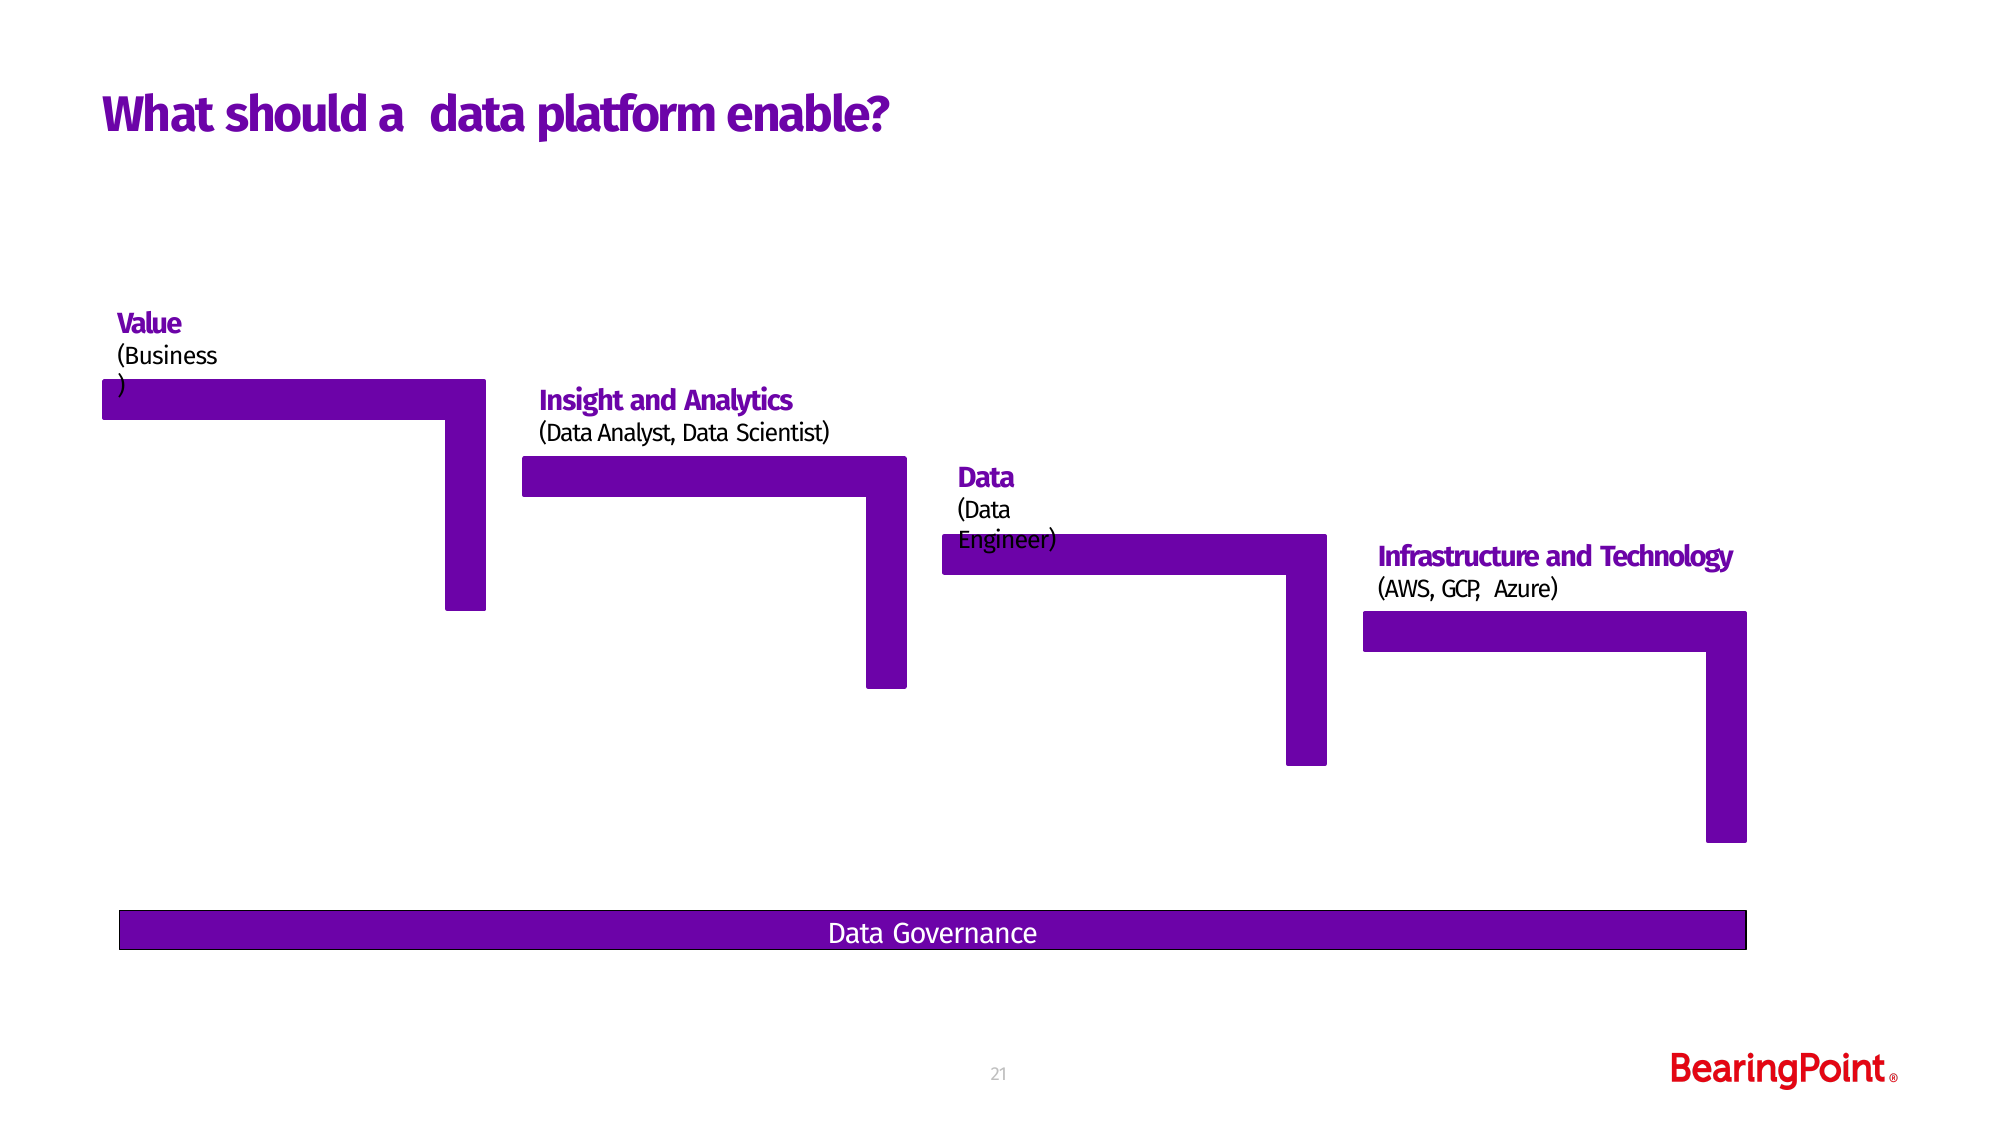

# What should a    data platform enable?
Value
(Business)

Insight and Analytics
(Data Analyst, Data Scientist)
Data
(Data Engineer)

Infrastructure and Technology
(AWS, GCP,  Azure)

Data Governance
21